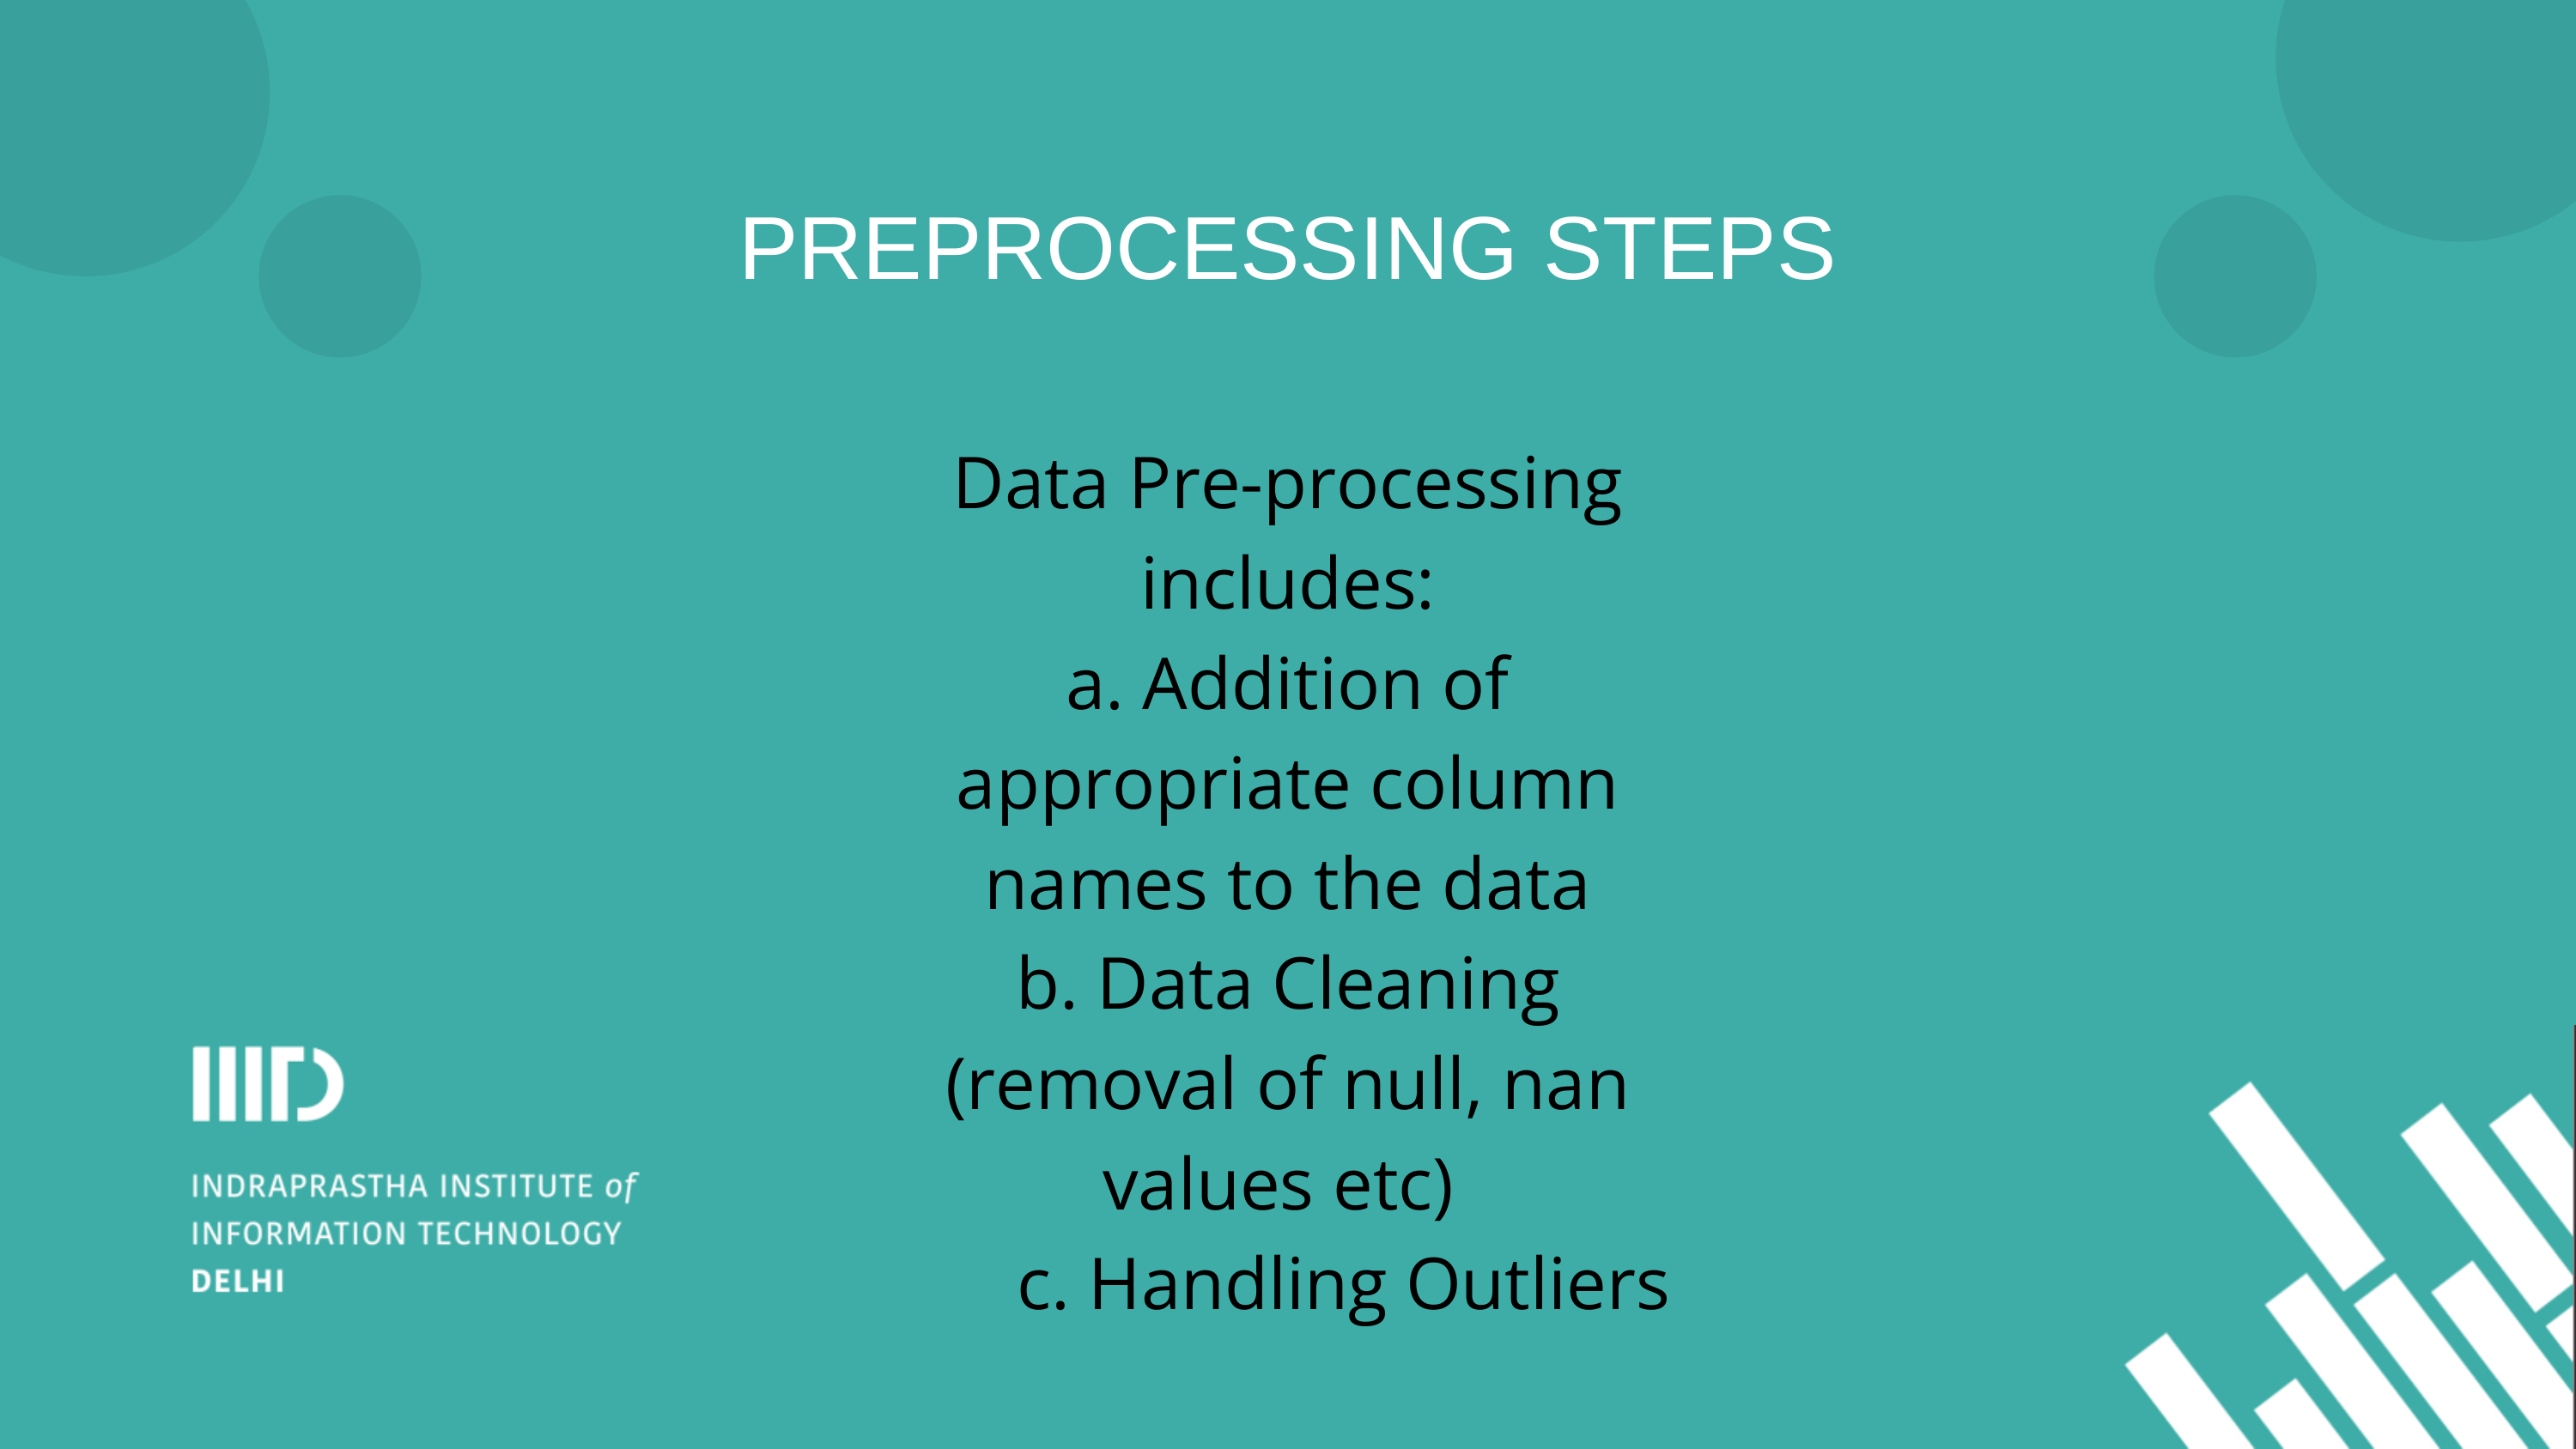

PREPROCESSING STEPS

Data Pre-processing includes:
a. Addition of appropriate column names to the data
b. Data Cleaning (removal of null, nan values etc)
      c. Handling Outliers